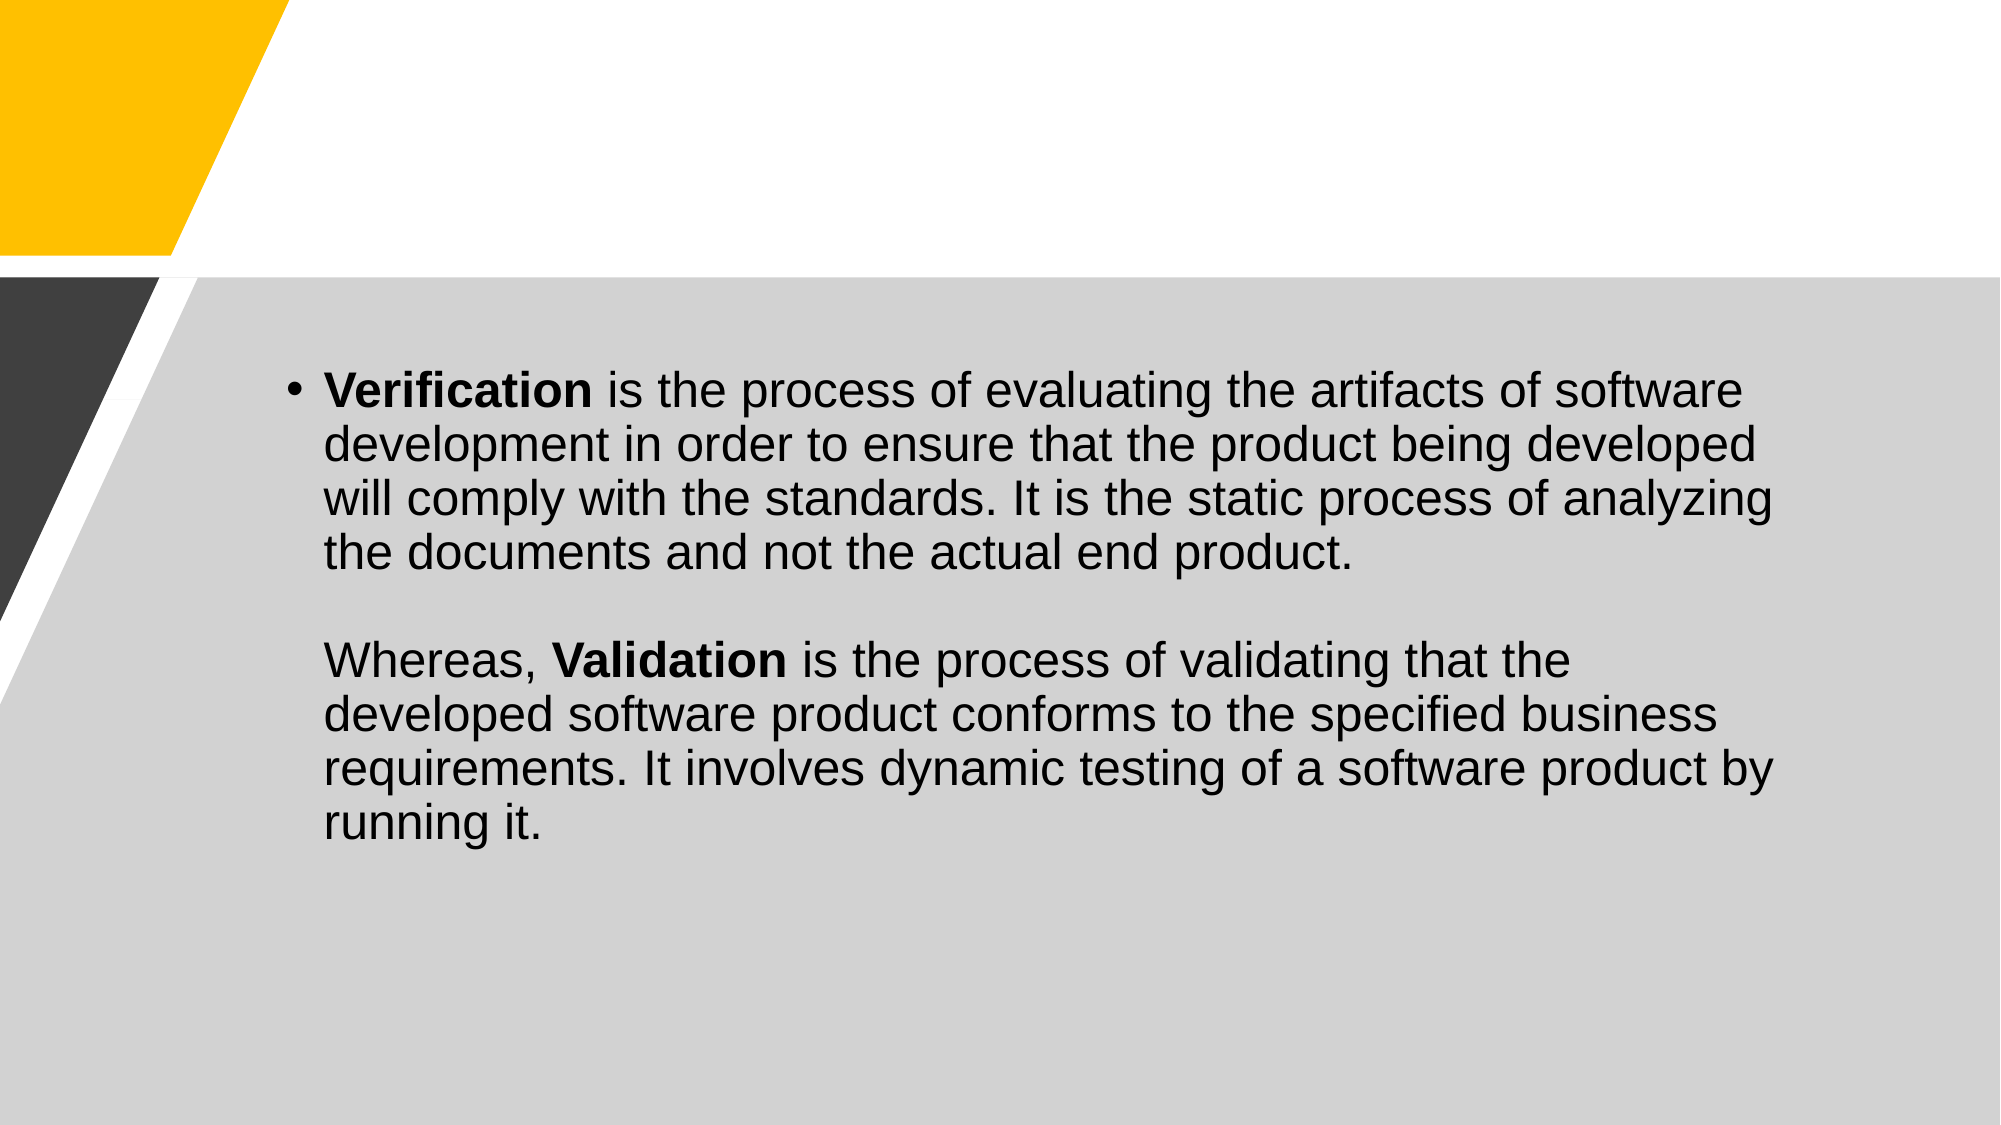

Verification is the process of evaluating the artifacts of software development in order to ensure that the product being developed will comply with the standards. It is the static process of analyzing the documents and not the actual end product.
Whereas, Validation is the process of validating that the developed software product conforms to the specified business requirements. It involves dynamic testing of a software product by running it.